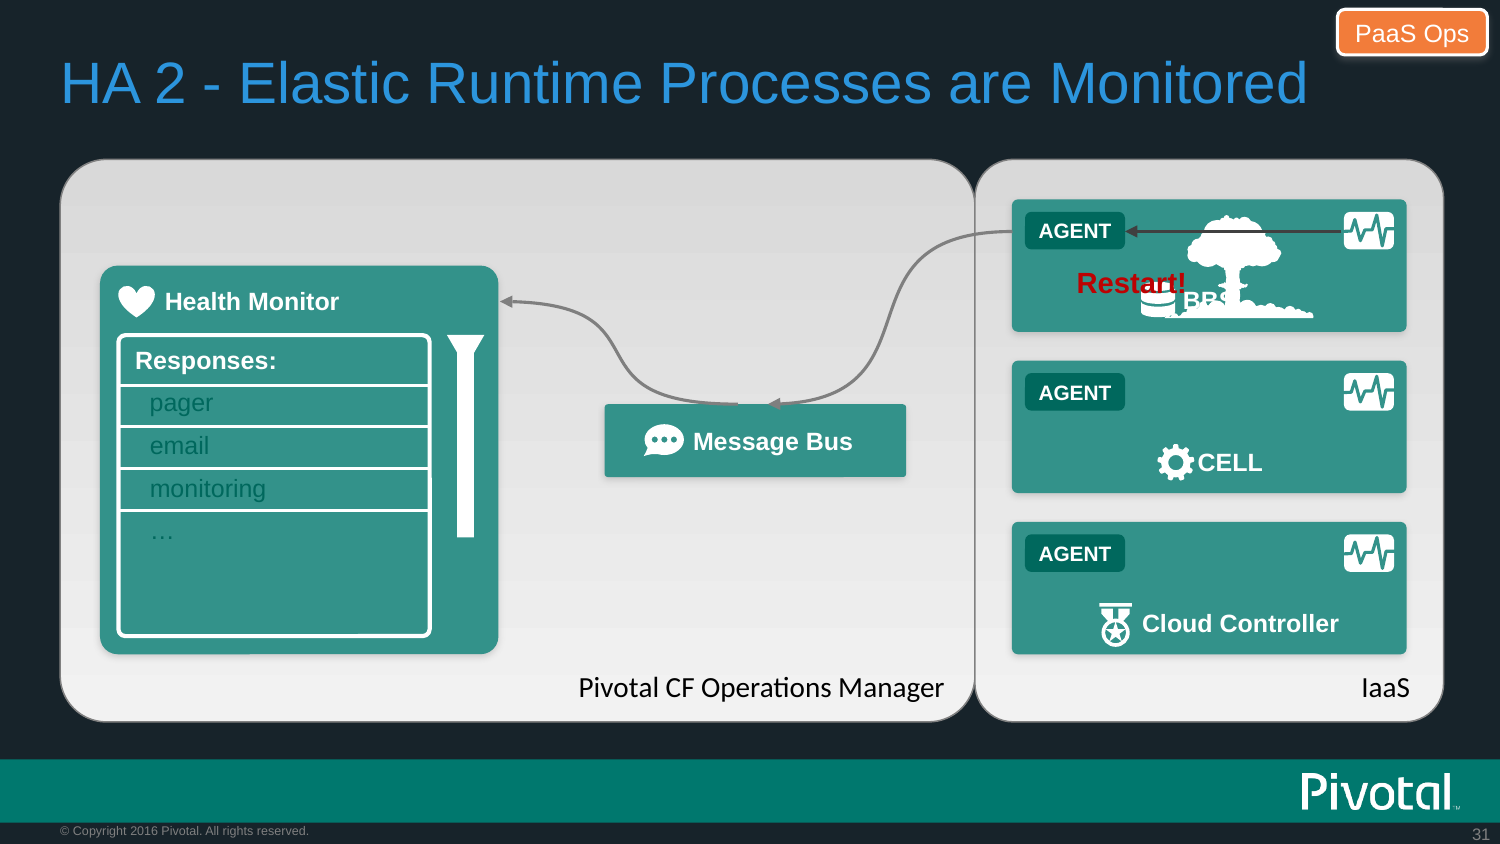

PaaS Ops
# HA 2 - Elastic Runtime Processes are Monitored

BBS
AGENT

Restart!
 Health Monitor

Responses:

      CELL
AGENT

pager
     Message Bus

email
monitoring
…
         Cloud Controller
AGENT

Pivotal CF Operations Manager
IaaS